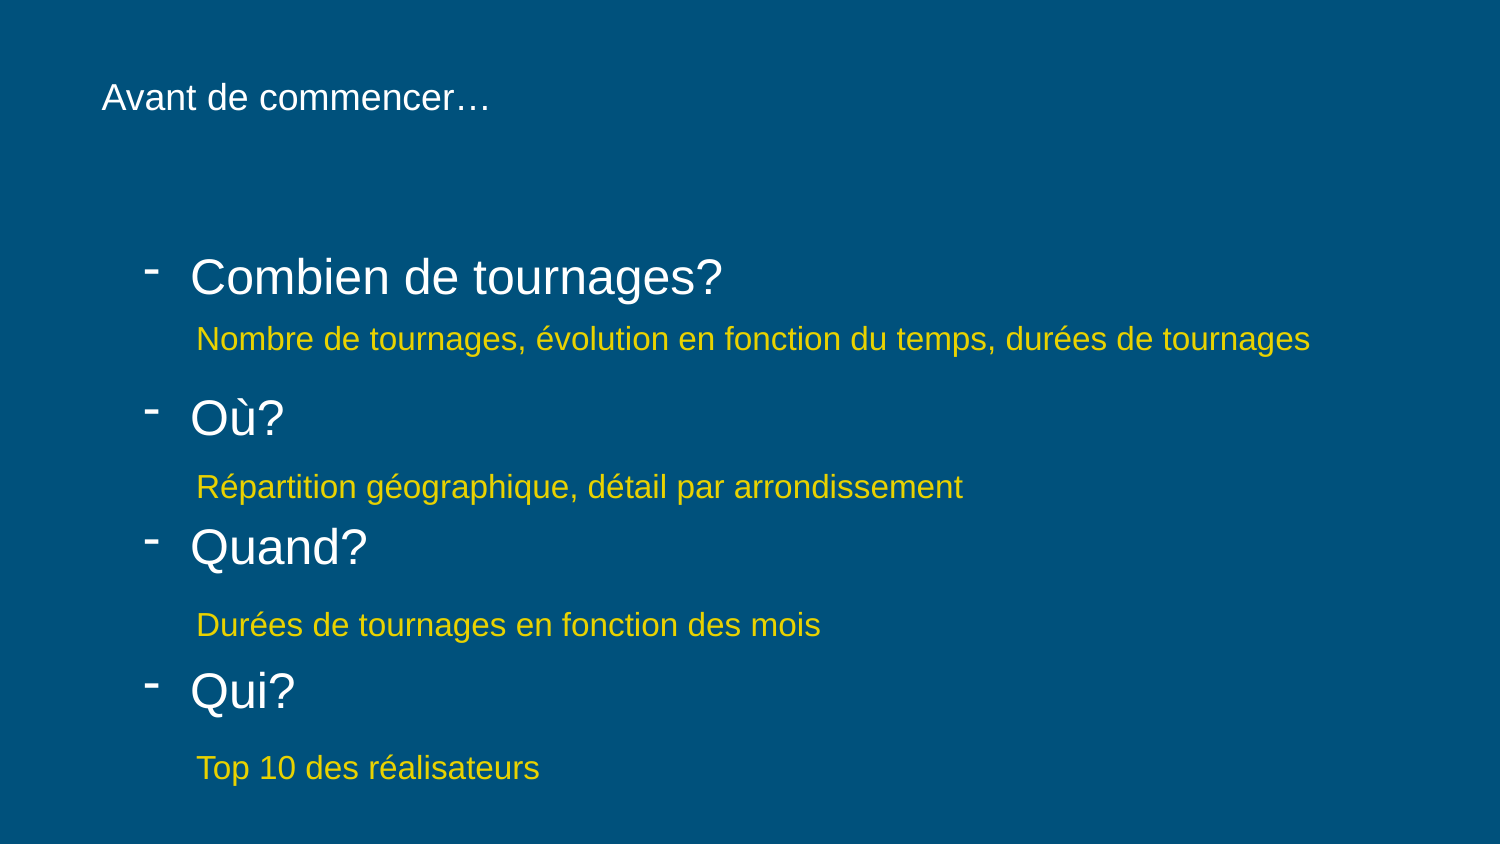

Avant de commencer…
Combien de tournages?
Nombre de tournages, évolution en fonction du temps, durées de tournages
Où?
Répartition géographique, détail par arrondissement
Quand?
Durées de tournages en fonction des mois
Qui?
Top 10 des réalisateurs